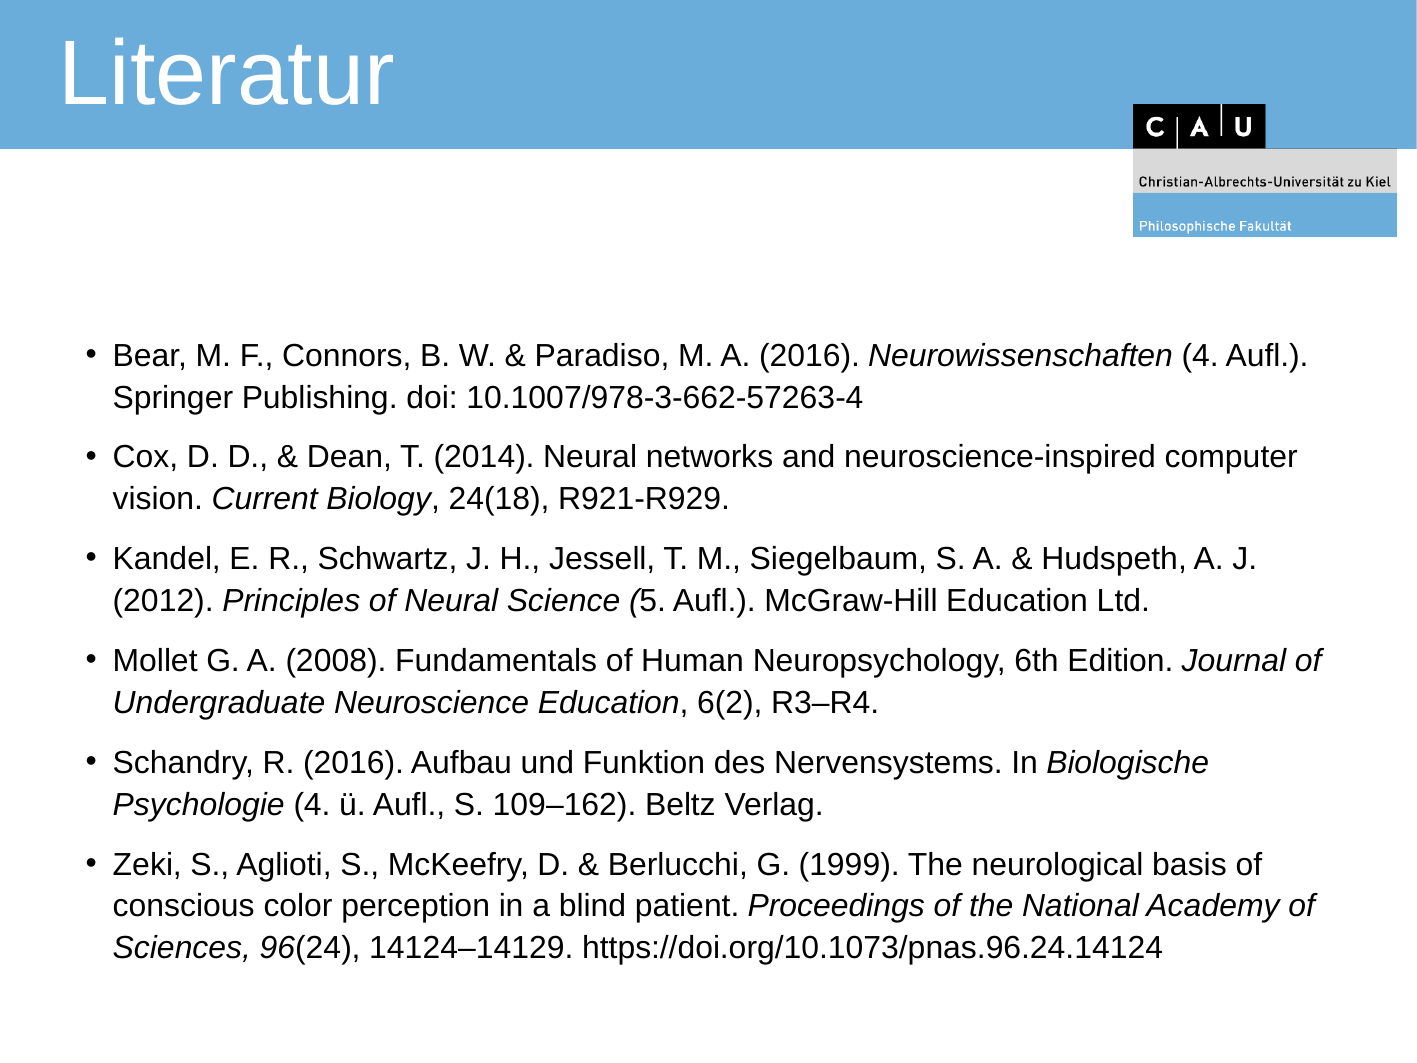

# Literatur

Bear, M. F., Connors, B. W. & Paradiso, M. A. (2016). Neurowissenschaften (4. Aufl.). Springer Publishing. doi: 10.1007/978-3-662-57263-4
Cox, D. D., & Dean, T. (2014). Neural networks and neuroscience-inspired computer vision. Current Biology, 24(18), R921-R929.
Kandel, E. R., Schwartz, J. H., Jessell, T. M., Siegelbaum, S. A. & Hudspeth, A. J. (2012). Principles of Neural Science (5. Aufl.). McGraw-Hill Education Ltd.
Mollet G. A. (2008). Fundamentals of Human Neuropsychology, 6th Edition. Journal of Undergraduate Neuroscience Education, 6(2), R3–R4.
Schandry, R. (2016). Aufbau und Funktion des Nervensystems. In Biologische Psychologie (4. ü. Aufl., S. 109–162). Beltz Verlag.
Zeki, S., Aglioti, S., McKeefry, D. & Berlucchi, G. (1999). The neurological basis of conscious color perception in a blind patient. Proceedings of the National Academy of Sciences, 96(24), 14124–14129. https://doi.org/10.1073/pnas.96.24.14124